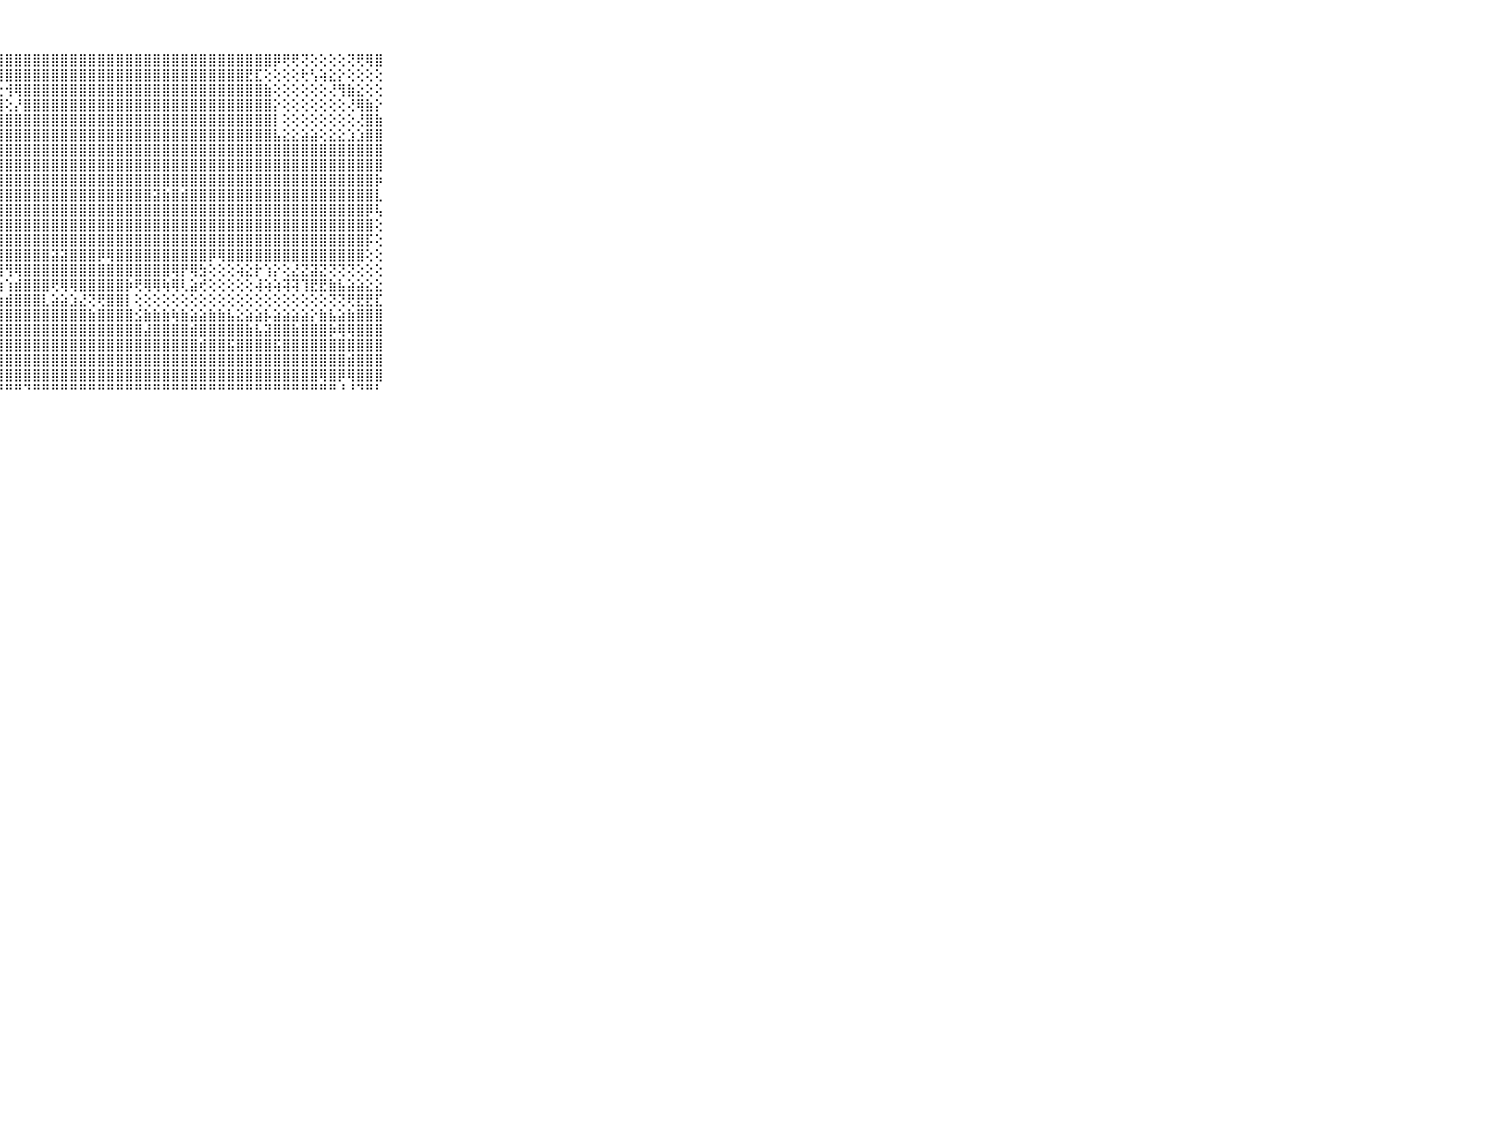

⠀⠀⠀⠀⠀⠀⠀⠀⠀⠀⠀⢜⡽⡻⣿⣽⣿⣿⣿⣿⢏⢝⡝⢝⢻⢿⣿⣿⣿⣿⣿⣿⣿⣿⣿⣿⣿⣿⣿⣿⣿⣿⣿⣿⣿⣿⣿⣿⣿⣿⣿⣿⣿⣿⣿⣿⣿⡿⢟⢟⢝⢕⢕⢕⢕⢝⢟⢿⣿⠀⠀⠀⠀⠀⠀⠀⠀⠀⠀⠀⠀
⠀⠀⠀⠀⠀⠀⠀⠀⠀⠀⠀⢜⣿⣽⣿⣿⣿⣿⣿⢱⡫⢞⢕⢜⢟⢳⢻⢿⣿⣿⣿⣿⣿⣿⣿⣿⣿⣿⣿⣿⣿⣿⣿⣿⣿⣿⣿⣿⣿⣿⣿⣿⣿⣿⣟⣏⢕⢕⢕⢕⢗⢣⢵⣕⡕⢕⢕⢕⢕⠀⠀⠀⠀⠀⠀⠀⠀⠀⠀⠀⠀
⠀⠀⠀⠀⠀⠀⠀⠀⠀⠀⠀⢕⣿⣿⣿⣿⣿⣿⣻⣿⣿⣿⣿⣏⣫⢕⡗⢗⢺⢿⣿⣿⣿⣿⣿⣿⣿⣿⣿⣿⣿⣿⣿⣿⣿⣿⣿⣿⣿⣿⣿⣿⣿⣿⣿⣿⣷⢕⢕⢕⢕⢕⢕⢜⢻⣷⣕⢕⢕⠀⠀⠀⠀⠀⠀⠀⠀⠀⠀⠀⠀
⠀⠀⠀⠀⠀⠀⠀⠀⠀⠀⠀⢸⣿⣿⣿⣿⣿⣿⣿⣿⣿⣿⣿⣷⣽⣧⡹⢽⢕⡜⣿⣿⣿⣿⣿⣿⣿⣿⣿⣿⣿⣿⣿⣿⣿⣿⣿⣿⣿⣿⣿⣿⣿⣿⣿⣿⣿⡕⢕⢕⢕⢕⢕⢕⢕⢜⢿⣷⡕⠀⠀⠀⠀⠀⠀⠀⠀⠀⠀⠀⠀
⠀⠀⠀⠀⠀⠀⠀⠀⠀⠀⠀⢸⣿⣿⣿⣿⣿⣿⣿⣿⣿⣿⣿⣿⣿⣿⣿⣿⣿⣿⣿⣿⣿⣿⣿⣿⣿⣿⣿⣿⣿⣿⣿⣿⣿⣿⣿⣿⣿⣿⣿⣿⣿⣿⣿⣿⣿⡇⢕⢕⢕⢕⢕⢕⢕⢕⢜⣿⣷⠀⠀⠀⠀⠀⠀⠀⠀⠀⠀⠀⠀
⠀⠀⠀⠀⠀⠀⠀⠀⠀⠀⠀⢸⣿⣿⣿⣿⣿⣿⣿⣿⣿⣿⣿⣿⣿⣿⣿⣿⣿⣿⣿⣿⣿⣿⣿⣿⣿⣿⣿⣿⣿⣿⣿⣿⣿⣿⣿⣿⣿⣿⣿⣿⣿⣿⣿⣿⣿⣧⣕⣕⣵⣵⢕⣕⣕⣱⣱⣿⣿⠀⠀⠀⠀⠀⠀⠀⠀⠀⠀⠀⠀
⠀⠀⠀⠀⠀⠀⠀⠀⠀⠀⠀⢸⣿⣿⣿⣿⣿⣿⣿⣿⣿⣿⣿⣿⣿⣿⣿⣿⣿⣿⣿⣿⣿⣿⣿⣿⣿⣿⣿⣿⣿⣿⣿⣿⣿⣿⣿⣿⣿⣿⣿⣿⣿⣿⣿⣿⣿⣿⣿⣿⣿⣿⣿⣿⣿⣿⣿⣿⣿⠀⠀⠀⠀⠀⠀⠀⠀⠀⠀⠀⠀
⠀⠀⠀⠀⠀⠀⠀⠀⠀⠀⠀⢸⣿⣿⣿⣿⣿⣿⣿⣿⣿⣿⣿⣿⣿⣿⣿⣿⣿⣿⣿⣿⣿⣿⣿⣿⣿⣿⣿⣿⣿⣿⣿⣿⣿⣿⣿⣿⣿⣿⣿⣿⣿⣿⣿⣿⣿⣿⣿⣿⣿⣿⣿⣿⣿⣿⣿⣿⣿⠀⠀⠀⠀⠀⠀⠀⠀⠀⠀⠀⠀
⠀⠀⠀⠀⠀⠀⠀⠀⠀⠀⠀⢸⣿⣿⣿⣿⣟⣿⣿⣿⣿⣿⣿⣿⣿⣿⣿⣿⣿⣿⣿⣿⣿⣿⣿⣿⣿⣿⣿⣿⣿⣿⣿⣿⣿⣿⣿⣿⣿⣿⣿⣿⣿⣿⣿⣿⣿⣿⣿⣿⣿⣿⣿⣿⣿⣿⣿⣿⡷⠀⠀⠀⠀⠀⠀⠀⠀⠀⠀⠀⠀
⠀⠀⠀⠀⠀⠀⠀⠀⠀⠀⠀⢸⣹⣿⣿⣿⣿⢾⣿⣿⣿⣿⣿⣿⣿⣿⣿⣿⣿⣿⣿⣿⣿⣿⣿⣿⣿⣿⣿⣿⣿⣿⣿⣿⣽⣷⣿⣾⣿⣿⣿⣿⣿⣿⣿⣿⣿⣿⣿⣿⣿⣿⣿⣿⣿⣿⣿⣿⣇⠀⠀⠀⠀⠀⠀⠀⠀⠀⠀⠀⠀
⠀⠀⠀⠀⠀⠀⠀⠀⠀⠀⠀⢸⣿⣿⣿⣿⣿⣵⣿⣿⣿⣿⣿⣿⣿⣿⣿⣿⣿⣿⣿⣿⣿⣿⣿⣿⣿⣿⣿⣿⣿⣿⣿⣿⣿⣿⣿⣿⣿⣿⣿⣿⣿⣿⣿⣿⣿⣿⣿⣿⣿⣿⣿⣿⣿⣿⣿⡿⢧⠀⠀⠀⠀⠀⠀⠀⠀⠀⠀⠀⠀
⠀⠀⠀⠀⠀⠀⠀⠀⠀⠀⠀⢱⣿⣿⣿⣿⣿⣿⣿⣿⣿⣿⣿⣿⣿⣿⣿⣿⣿⣿⣿⣿⣿⣿⣿⣿⣿⣿⣿⣿⣿⣿⣿⣿⣿⣿⣿⣿⣿⣿⣿⣿⣿⣿⣿⣿⣿⣿⣿⣿⣿⣿⣿⣿⣿⣿⣿⣿⢕⠀⠀⠀⠀⠀⠀⠀⠀⠀⠀⠀⠀
⠀⠀⠀⠀⠀⠀⠀⠀⠀⠀⠀⢕⣿⣿⣿⣿⣿⣿⣿⣿⣿⣿⣿⣿⣿⣿⣿⣿⣿⣿⣿⣿⣿⣿⣿⣿⣿⣿⣿⣿⣿⣿⣿⣿⣿⣿⣿⣿⣿⣿⣿⣿⣿⣿⣿⣿⣿⣿⣿⣿⣿⣿⣿⣿⣿⣿⣿⡯⢕⠀⠀⠀⠀⠀⠀⠀⠀⠀⠀⠀⠀
⠀⠀⠀⠀⠀⠀⠀⠀⠀⠀⠀⢜⣿⣿⣿⣿⡿⣇⣿⣿⣿⣿⣿⣿⣿⣿⣿⣿⣿⣿⣿⣿⣿⣽⣽⣿⣿⣿⡿⢿⣿⣿⣿⣿⣿⣿⣿⣿⣿⣿⡿⢿⣿⣿⣿⣿⣿⣿⣿⣿⣿⣿⣿⣿⣿⣿⣿⢕⢕⠀⠀⠀⠀⠀⠀⠀⠀⠀⠀⠀⠀
⠀⠀⠀⠀⠀⠀⠀⠀⠀⠀⠀⢱⣿⣿⢟⢏⢕⣵⡎⡽⡿⡿⢿⣿⡿⢟⡻⢿⢻⢿⣿⣿⣿⣿⣿⣿⣿⣿⣿⣿⣿⣿⣿⣿⣿⣿⢿⡟⢿⣳⢕⢕⢕⢵⣕⡗⢱⡕⢕⣜⣝⣽⣝⢝⢝⢝⢕⢕⢕⠀⠀⠀⠀⠀⠀⠀⠀⠀⠀⠀⠀
⠀⠀⠀⠀⠀⠀⠀⠀⠀⠀⠀⢁⡝⢝⢝⢟⢟⢟⢟⢟⢟⢟⢟⢿⢿⢿⢷⢷⢱⣾⣿⣿⣿⢟⢿⢿⣿⣿⣿⣿⣿⡷⢟⢿⢿⢷⢿⢇⣵⢞⢕⢕⢕⢕⢕⢼⢵⢵⢽⢽⢹⣟⣟⣷⣧⣵⣵⣕⣕⠀⠀⠀⠀⠀⠀⠀⠀⠀⠀⠀⠀
⠀⠀⠀⠀⠀⠀⠀⠀⠀⠀⠀⢸⣿⣿⣿⣿⣿⣿⣿⣿⣷⣷⣷⣷⣷⣷⣷⣷⣾⣿⣿⣿⣇⣵⣵⣱⣜⢝⢟⣿⣿⡇⢕⢕⢕⢕⢕⢕⢕⢕⢕⢕⢕⢕⢕⢕⢕⢕⢕⢕⢕⢕⢕⢝⢝⢟⣟⣟⣏⠀⠀⠀⠀⠀⠀⠀⠀⠀⠀⠀⠀
⠀⠀⠀⠀⠀⠀⠀⠀⠀⠀⠀⢸⣿⣿⣿⣿⣿⣿⣿⣿⣿⣿⣿⣿⣿⣿⣿⣿⣿⣿⣿⣿⣿⣿⣿⣿⣿⣷⣿⣿⣿⣿⣪⣷⣷⣷⢷⣷⣵⣵⣷⣷⣧⣕⣵⣵⡧⣵⣵⣵⣵⡕⣷⣧⣵⣷⣿⣿⣿⠀⠀⠀⠀⠀⠀⠀⠀⠀⠀⠀⠀
⠀⠀⠀⠀⠀⠀⠀⠀⠀⠀⠀⢸⣿⣿⣿⣿⣿⣿⣿⣿⣿⣿⣿⣿⣿⣿⣿⣿⣿⣿⣿⣿⣿⣿⣿⣿⣿⣿⣿⣿⣿⣿⣿⣼⣿⣿⣿⣿⣾⣿⣿⣿⣿⣿⣷⣧⣽⣿⣿⣷⣿⣿⣿⡷⢿⢿⣿⣿⣿⠀⠀⠀⠀⠀⠀⠀⠀⠀⠀⠀⠀
⠀⠀⠀⠀⠀⠀⠀⠀⠀⠀⠀⢸⣿⣿⣿⣿⣿⣿⣿⣿⣿⣿⣿⣿⣿⣿⣿⣿⣿⣿⣿⣿⣿⣿⣿⣿⣿⣿⣿⣿⣿⣿⣿⣿⣿⣿⣿⣿⣿⣾⣿⣿⣯⣿⣿⣿⣿⣯⣿⣿⣿⣿⣿⣿⣿⣿⣿⣿⣿⠀⠀⠀⠀⠀⠀⠀⠀⠀⠀⠀⠀
⠀⠀⠀⠀⠀⠀⠀⠀⠀⠀⠀⢸⣿⣿⣿⣿⣿⣿⣿⣿⣿⣿⣿⣿⣿⣿⣽⣿⣿⣿⣿⣿⣿⣿⣿⣿⣿⣿⣿⣿⣿⣿⣿⣿⣿⣿⣿⣿⣿⣿⣿⣿⣿⣿⣿⣿⣿⣿⣿⣿⣿⣿⣿⣿⣿⣾⣿⣿⣿⠀⠀⠀⠀⠀⠀⠀⠀⠀⠀⠀⠀
⠀⠀⠀⠀⠀⠀⠀⠀⠀⠀⠀⢸⣿⣿⣿⣿⣿⣿⣿⣿⣿⣿⣿⣿⣿⣿⣿⣿⣿⣿⣿⣿⣿⣿⣿⣿⣿⣿⣿⣿⣿⣿⣿⣿⣿⣿⣿⣿⣿⣿⣿⣿⣿⣿⣿⣿⣿⣿⣿⣿⣿⣿⢿⣿⡿⢿⣿⣿⣿⠀⠀⠀⠀⠀⠀⠀⠀⠀⠀⠀⠀
⠀⠀⠀⠀⠀⠀⠀⠀⠀⠀⠀⠘⠛⠛⠛⠛⠛⠛⠛⠛⠛⠛⠛⠛⠛⠛⠛⠛⠛⠛⠙⠛⠛⠛⠛⠛⠛⠛⠛⠛⠛⠛⠛⠛⠛⠛⠛⠛⠛⠛⠛⠛⠛⠛⠛⠛⠛⠛⠛⠛⠛⠛⠛⠛⠘⠘⠙⠛⠃⠀⠀⠀⠀⠀⠀⠀⠀⠀⠀⠀⠀